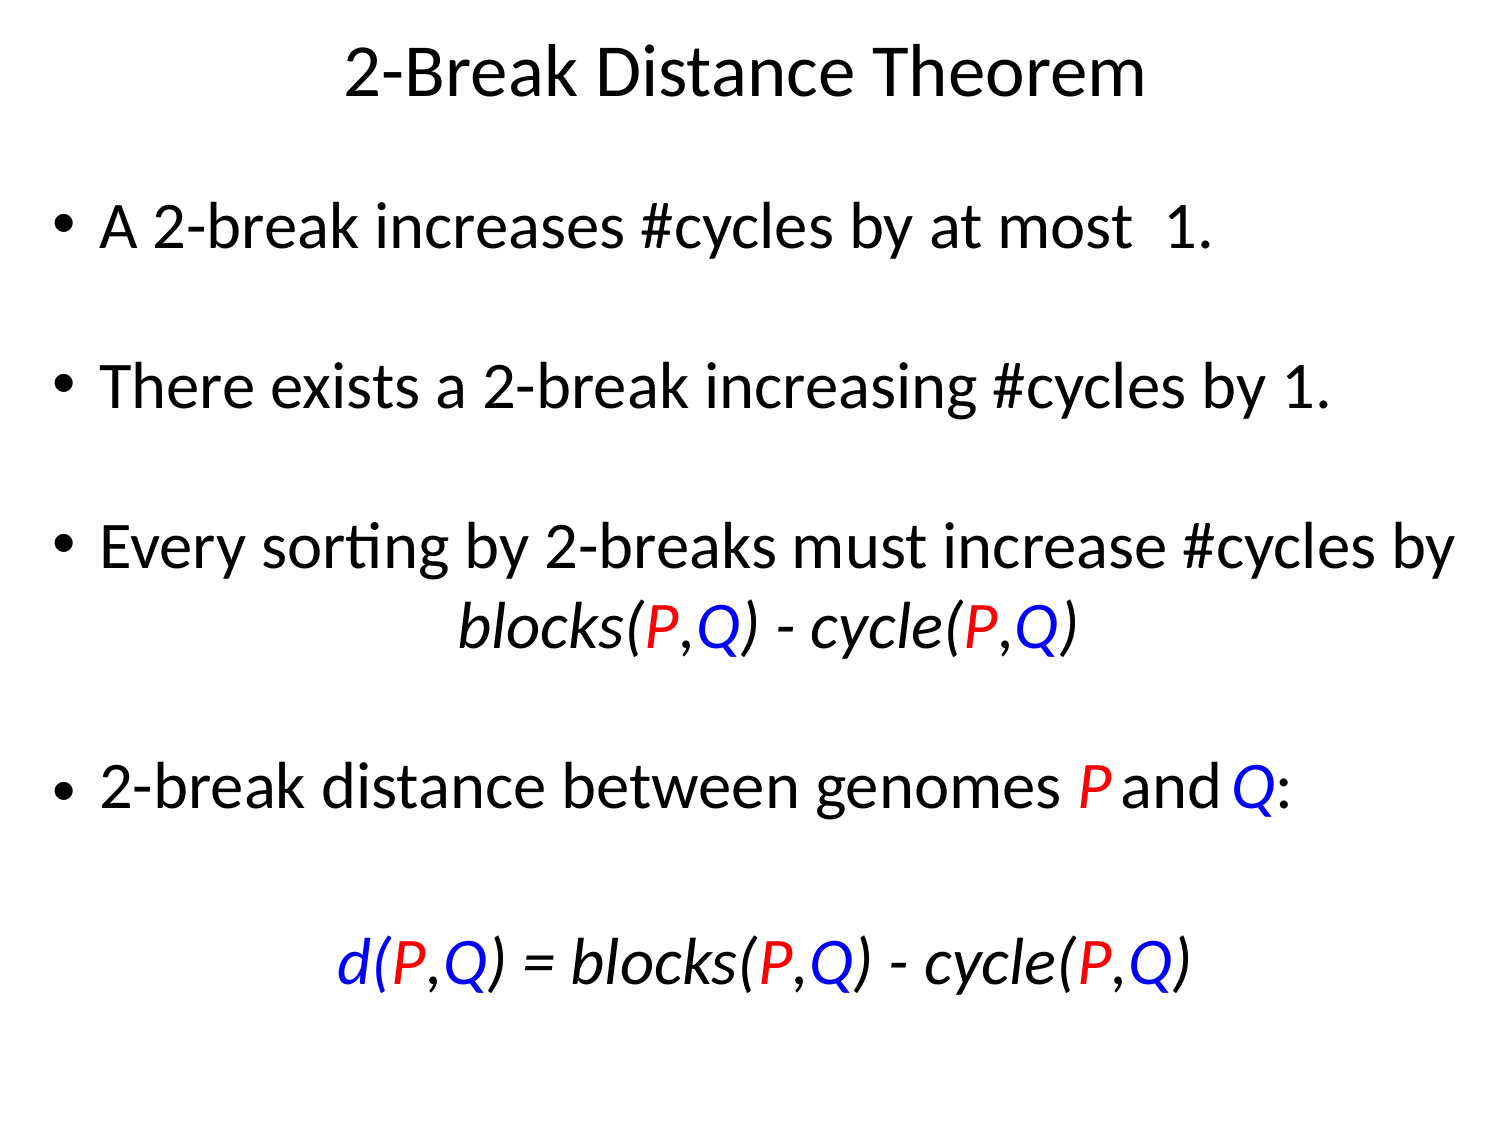

2-Break Distance Theorem
A 2-break increases #cycles by at most  1.

There exists a 2-break increasing #cycles by 1.

Every sorting by 2-breaks must increase #cycles by
                           blocks(P,Q) - cycle(P,Q)

2-break distance between genomes P and Q:

                   d(P,Q) = blocks(P,Q) - cycle(P,Q)